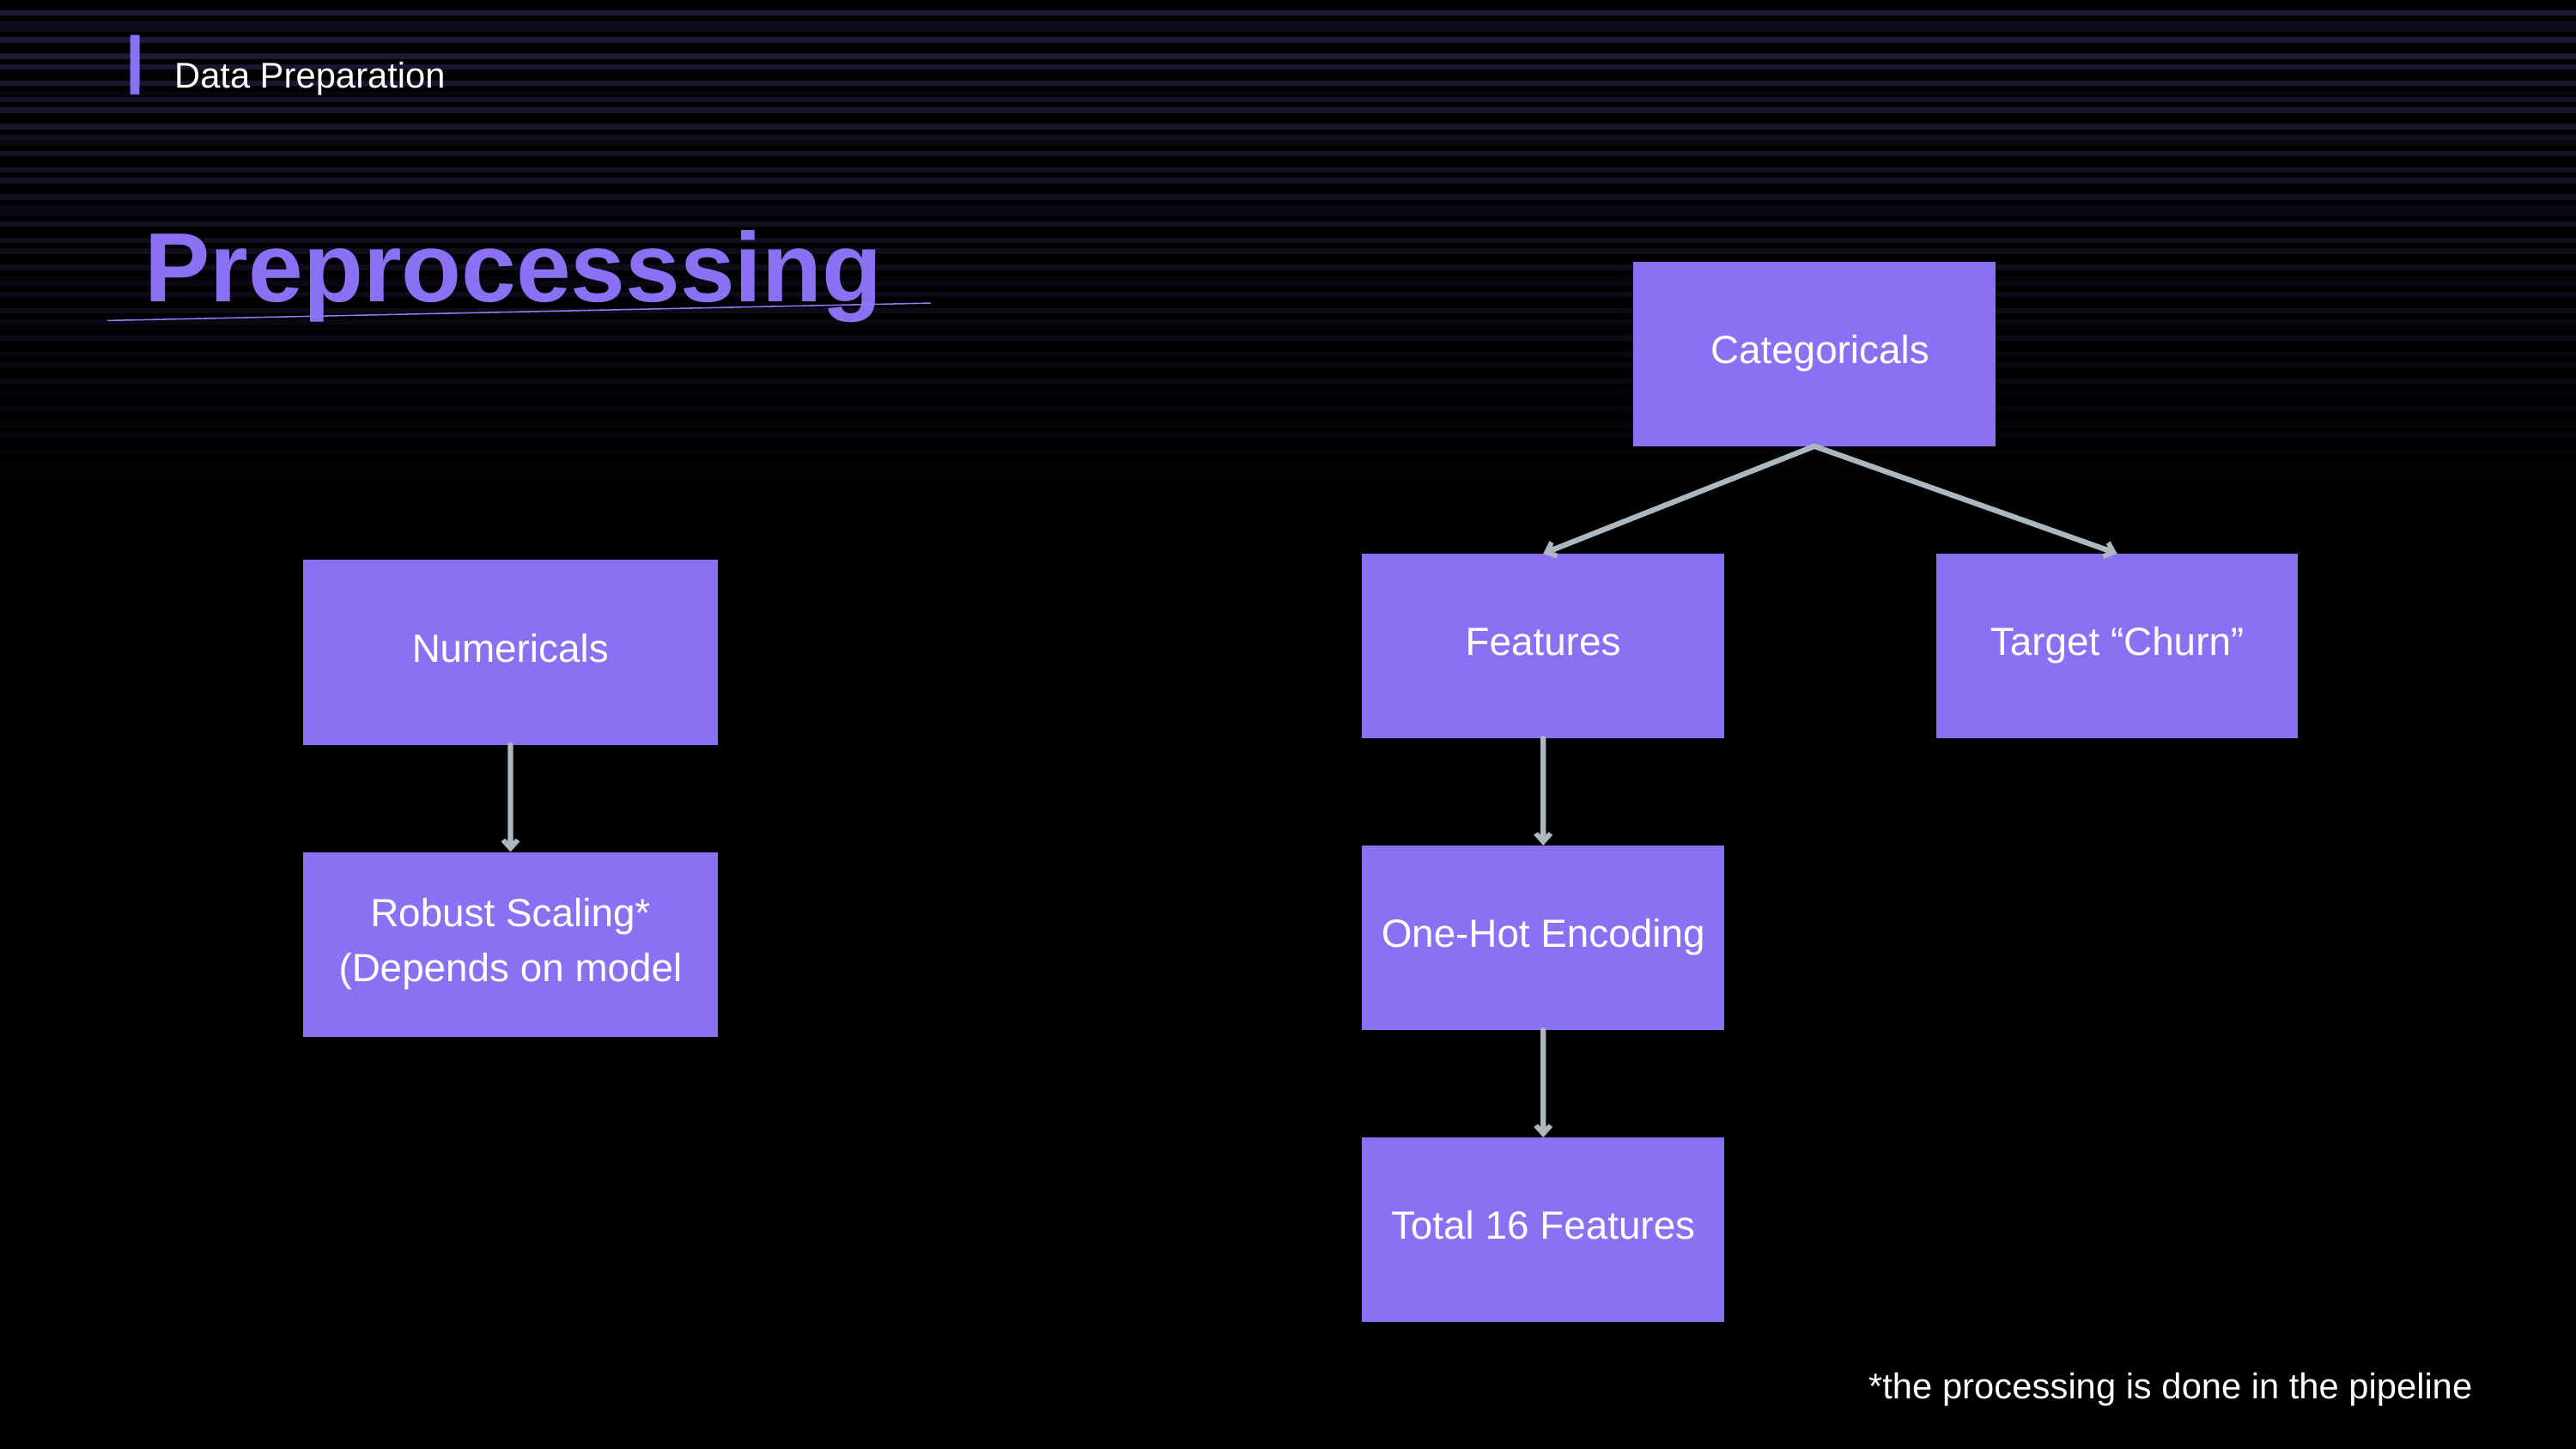

Data Preparation
Preprocesssing

 Categoricals

Features

Target “Churn”

Numericals

One-Hot Encoding

Robust Scaling*
(Depends on model

Total 16 Features
*the processing is done in the pipeline